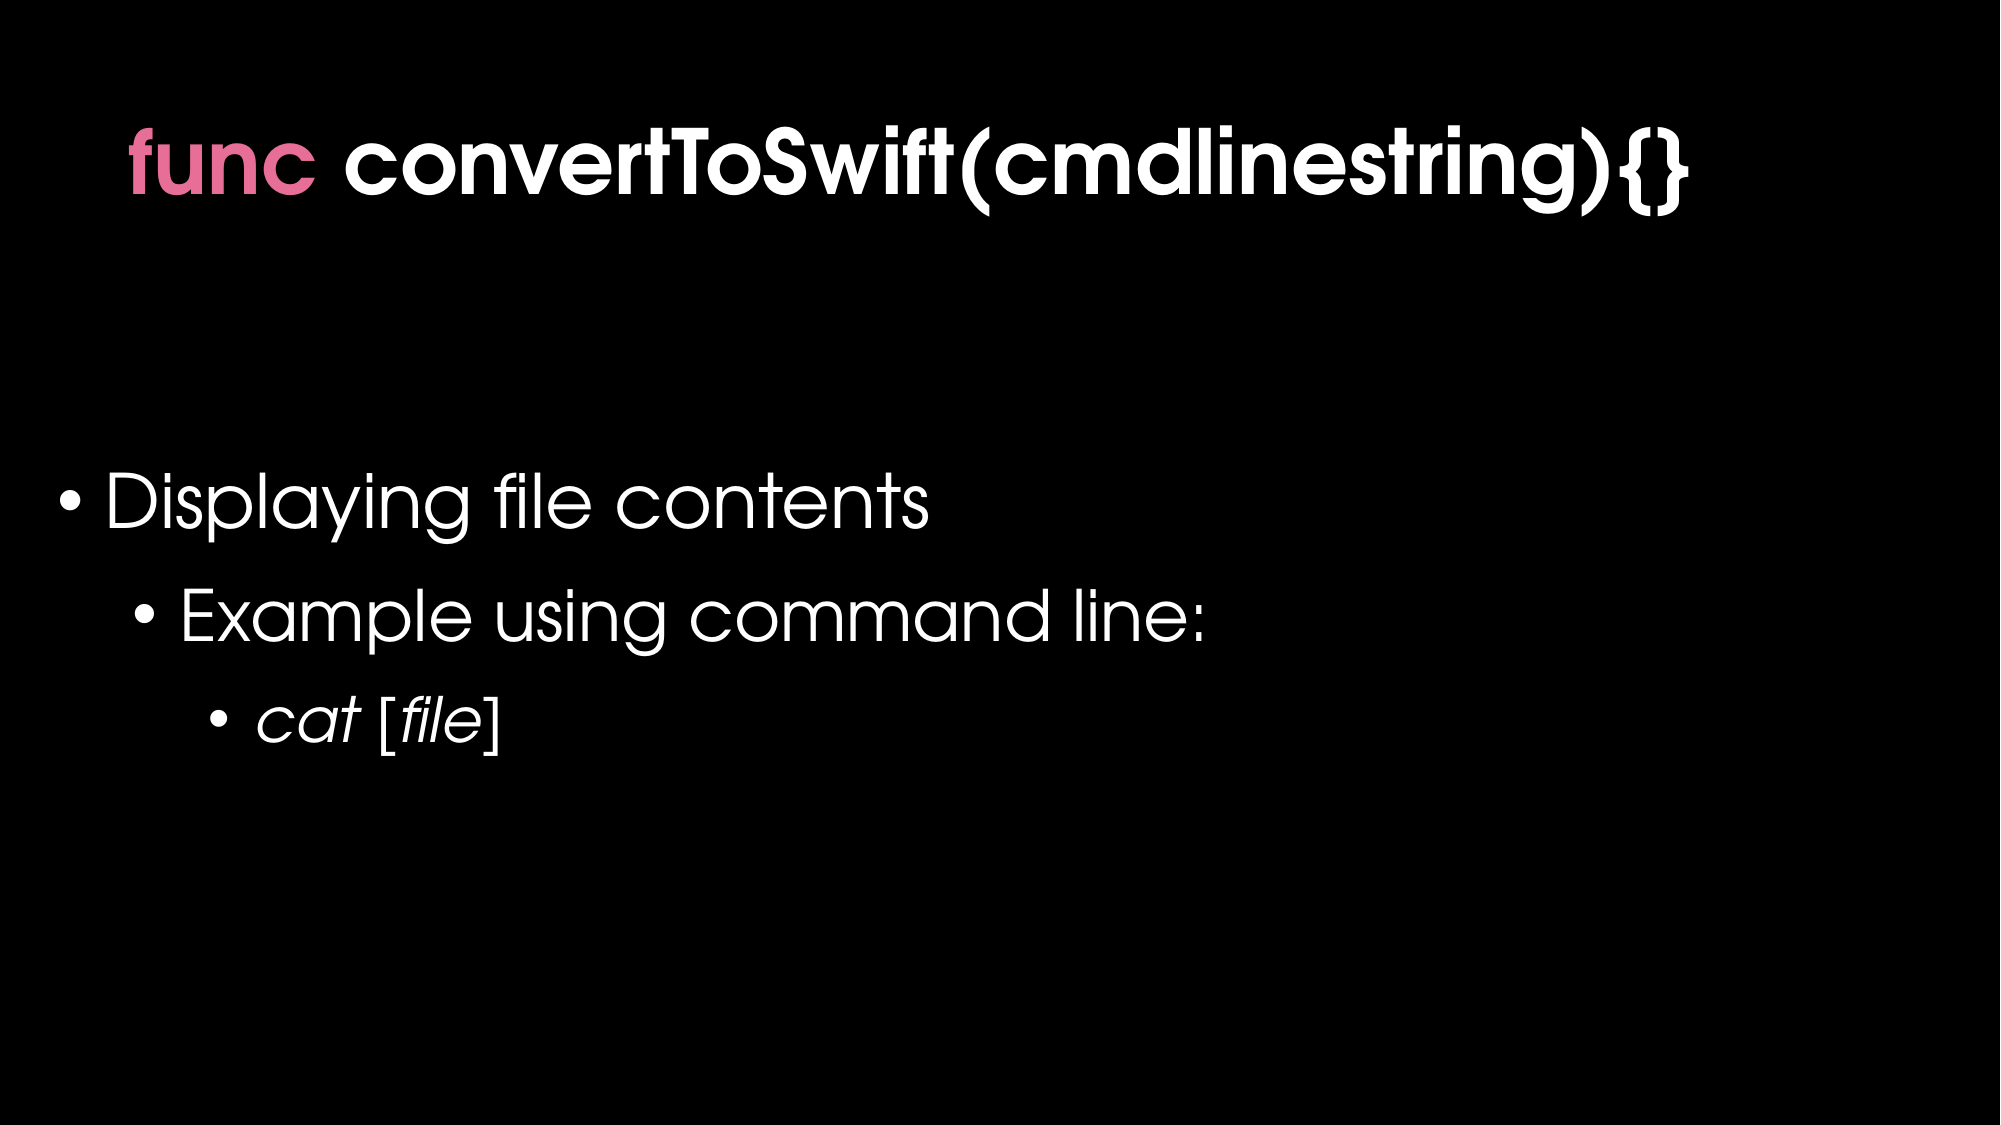

# func convertToSwift(cmdlinestring){}
Displaying file contents
Example using command line:
cat [file]